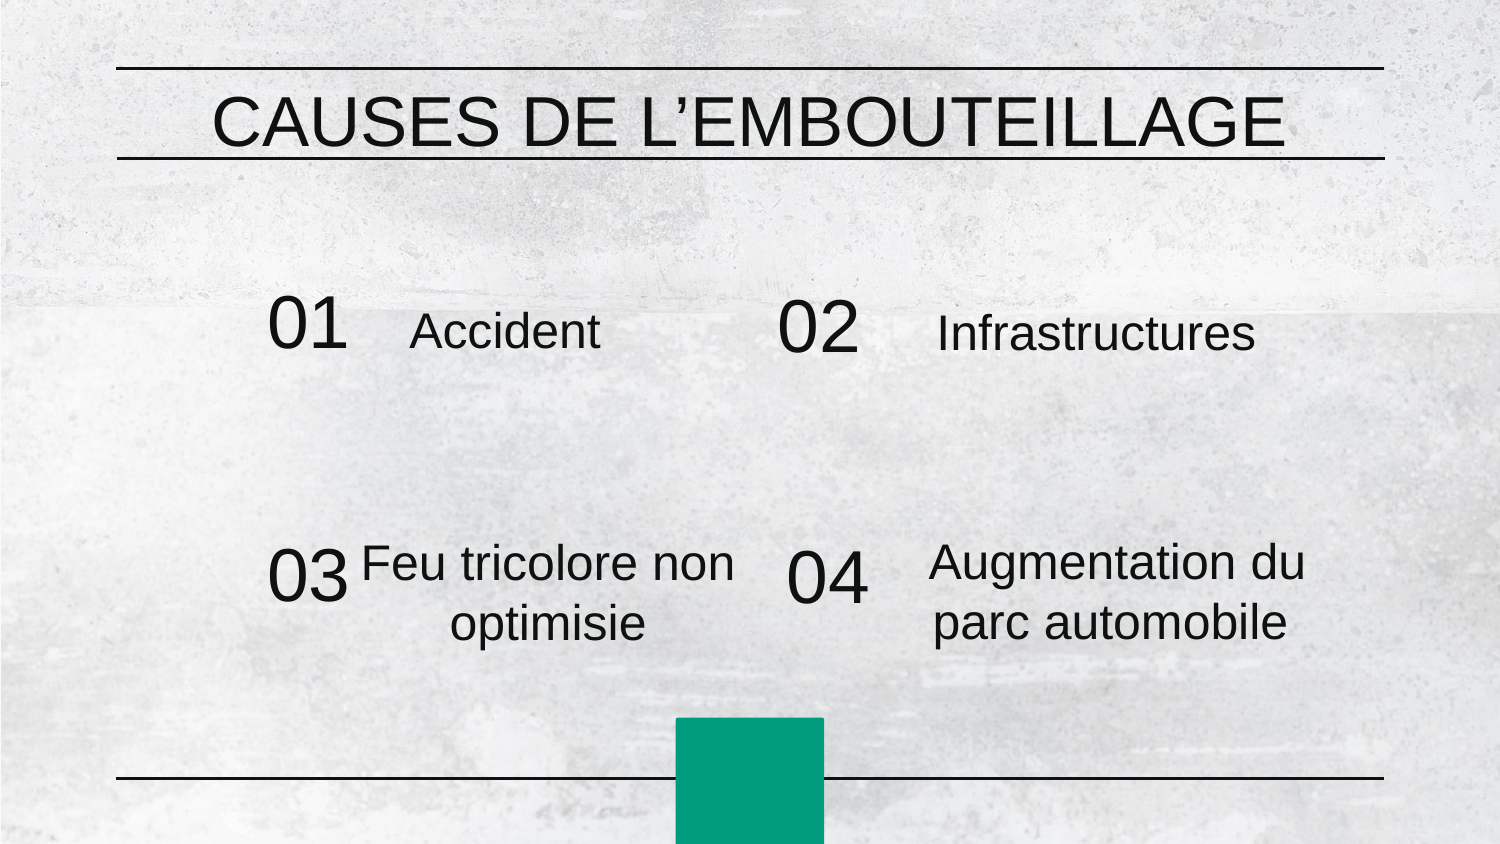

CAUSES DE L’EMBOUTEILLAGE
01
02
# Accident
Infrastructures
03
04
Augmentation du parc automobile
Feu tricolore non optimisie